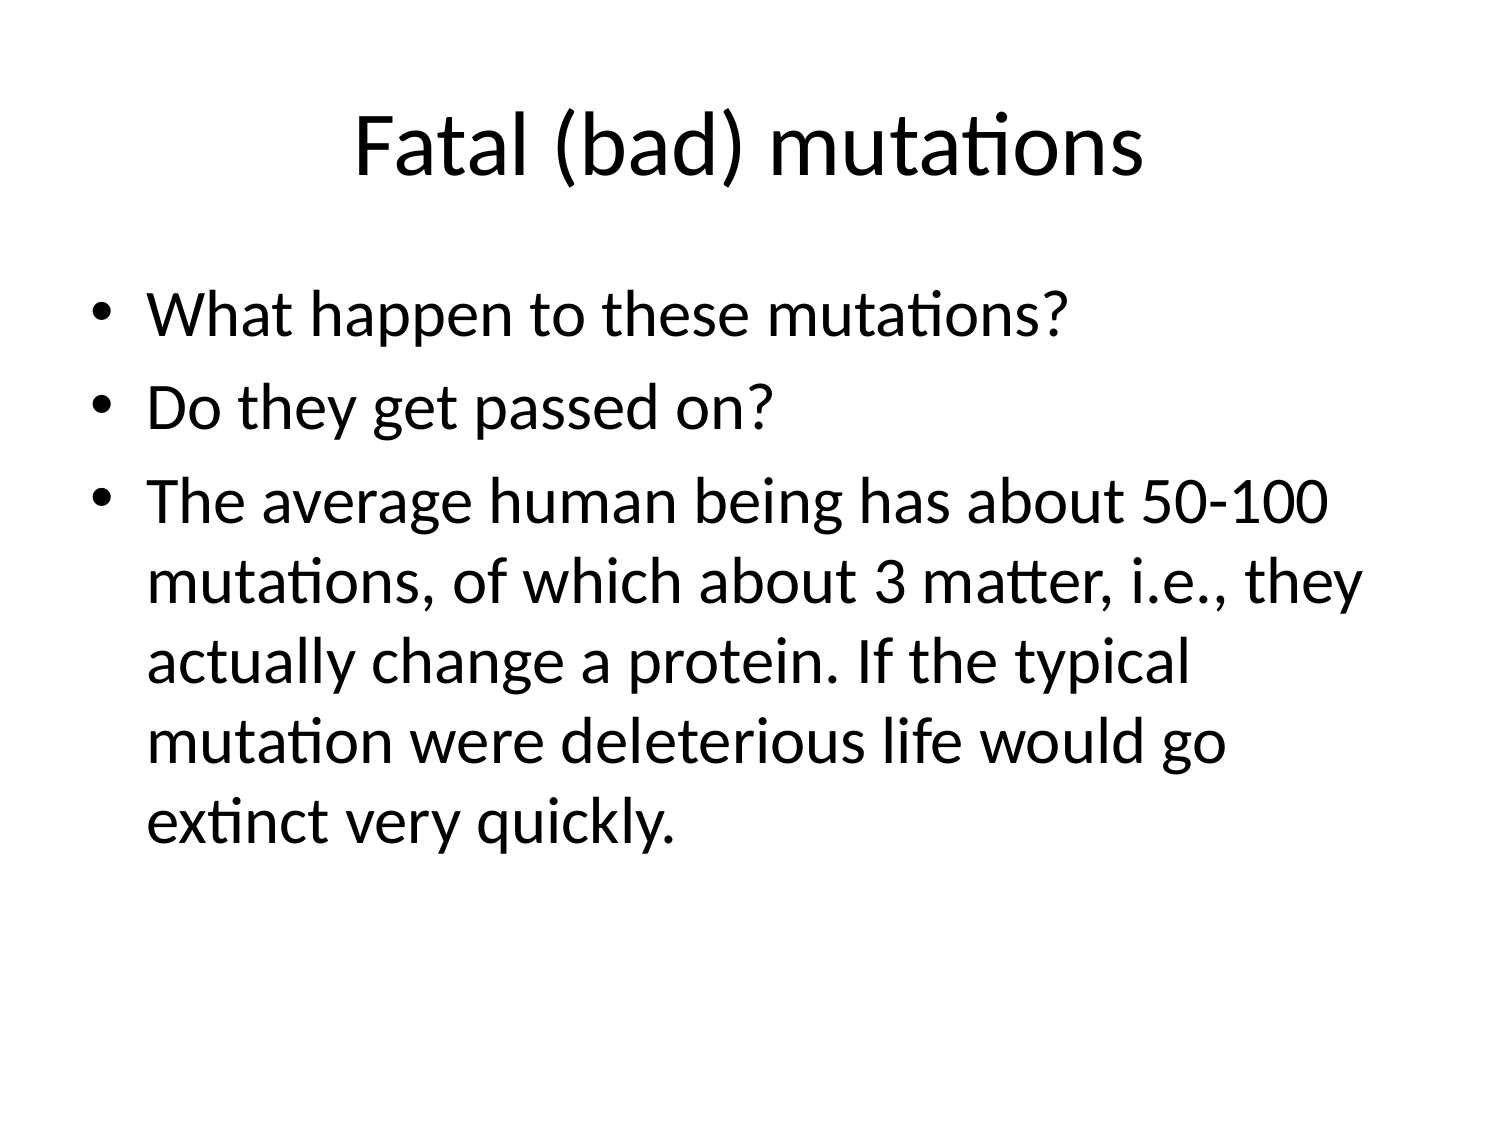

# Fatal (bad) mutations
What happen to these mutations?
Do they get passed on?
The average human being has about 50-100 mutations, of which about 3 matter, i.e., they actually change a protein. If the typical mutation were deleterious life would go extinct very quickly.